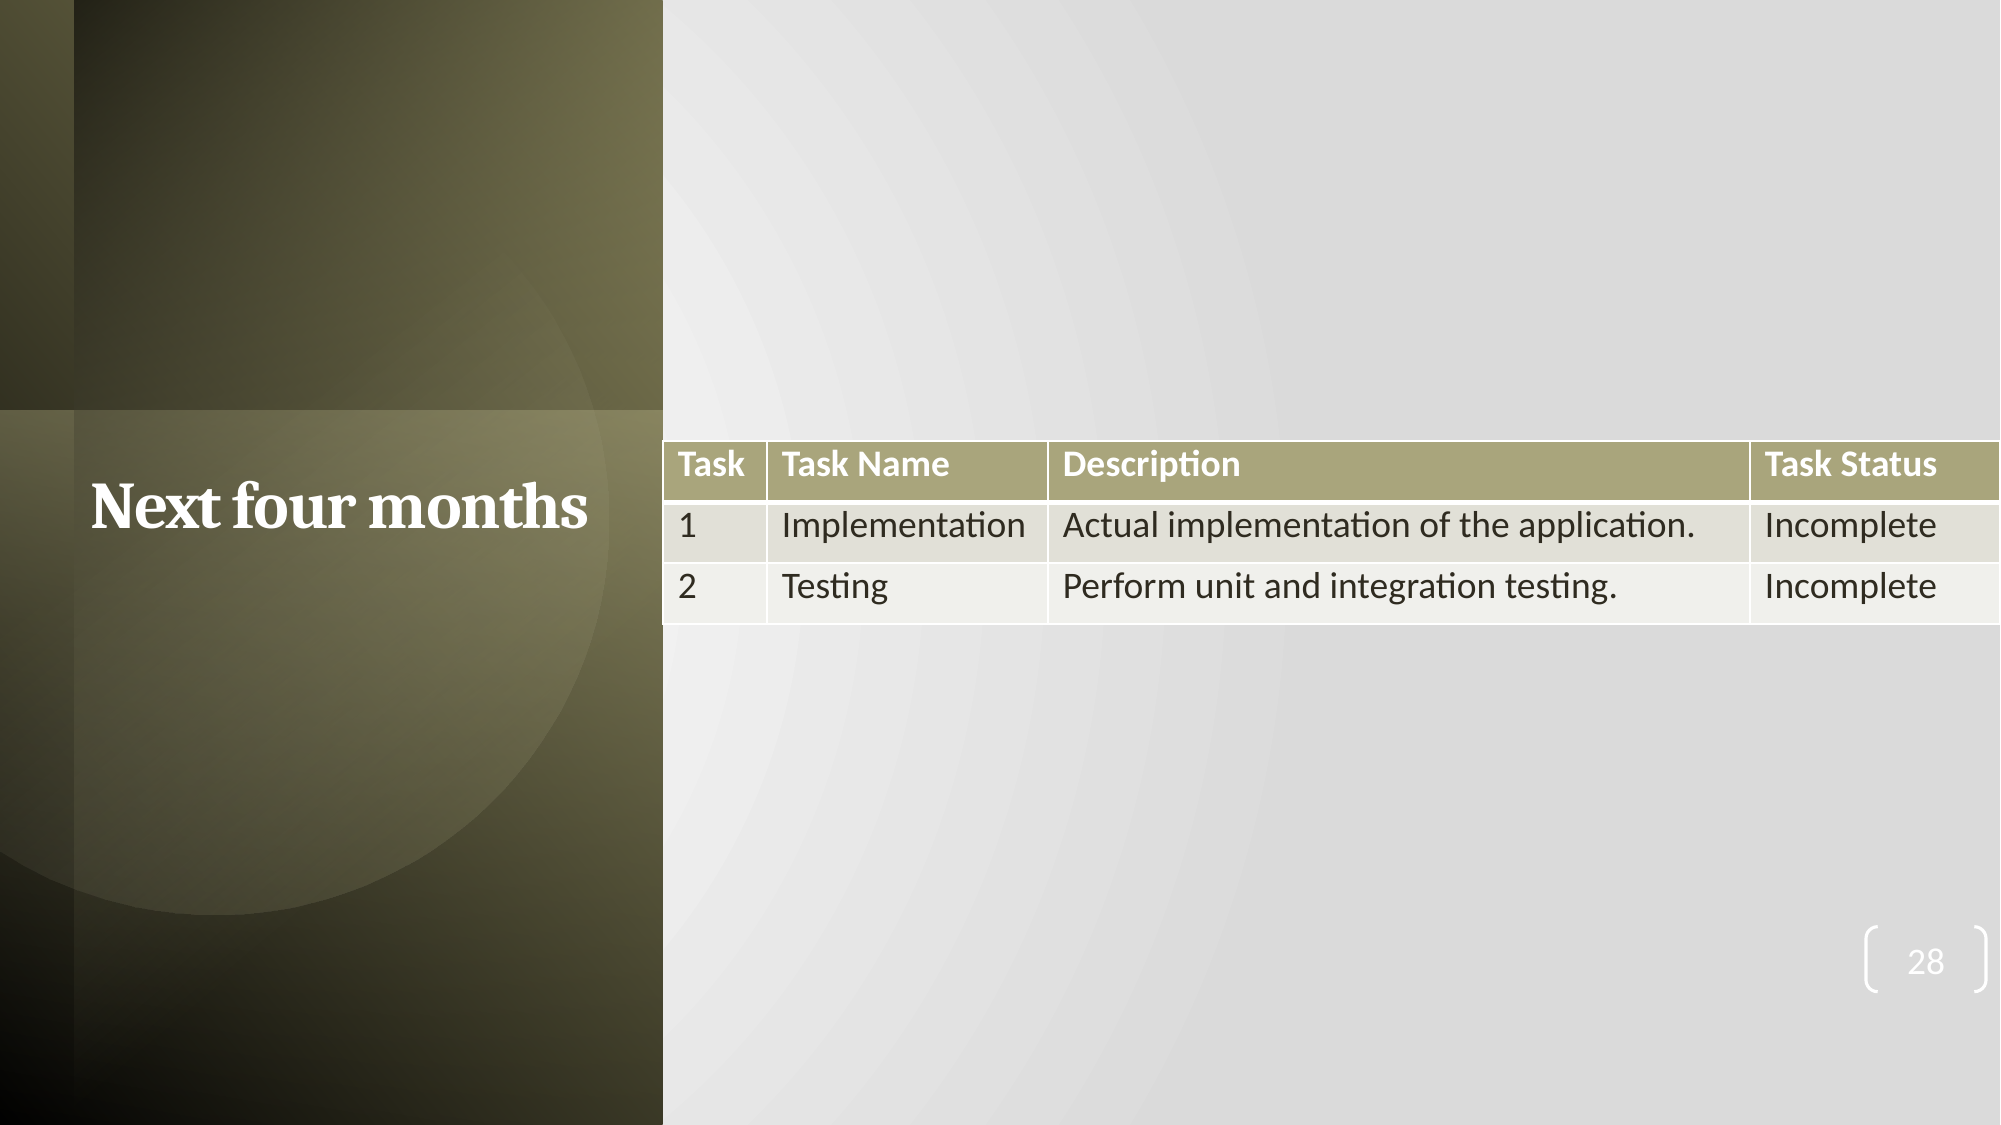

| Task | Task Name | Description | Task Status |
| --- | --- | --- | --- |
| 1 | Implementation | Actual implementation of the application. | Incomplete |
| 2 | Testing | Perform unit and integration testing. | Incomplete |
# Next four months
28